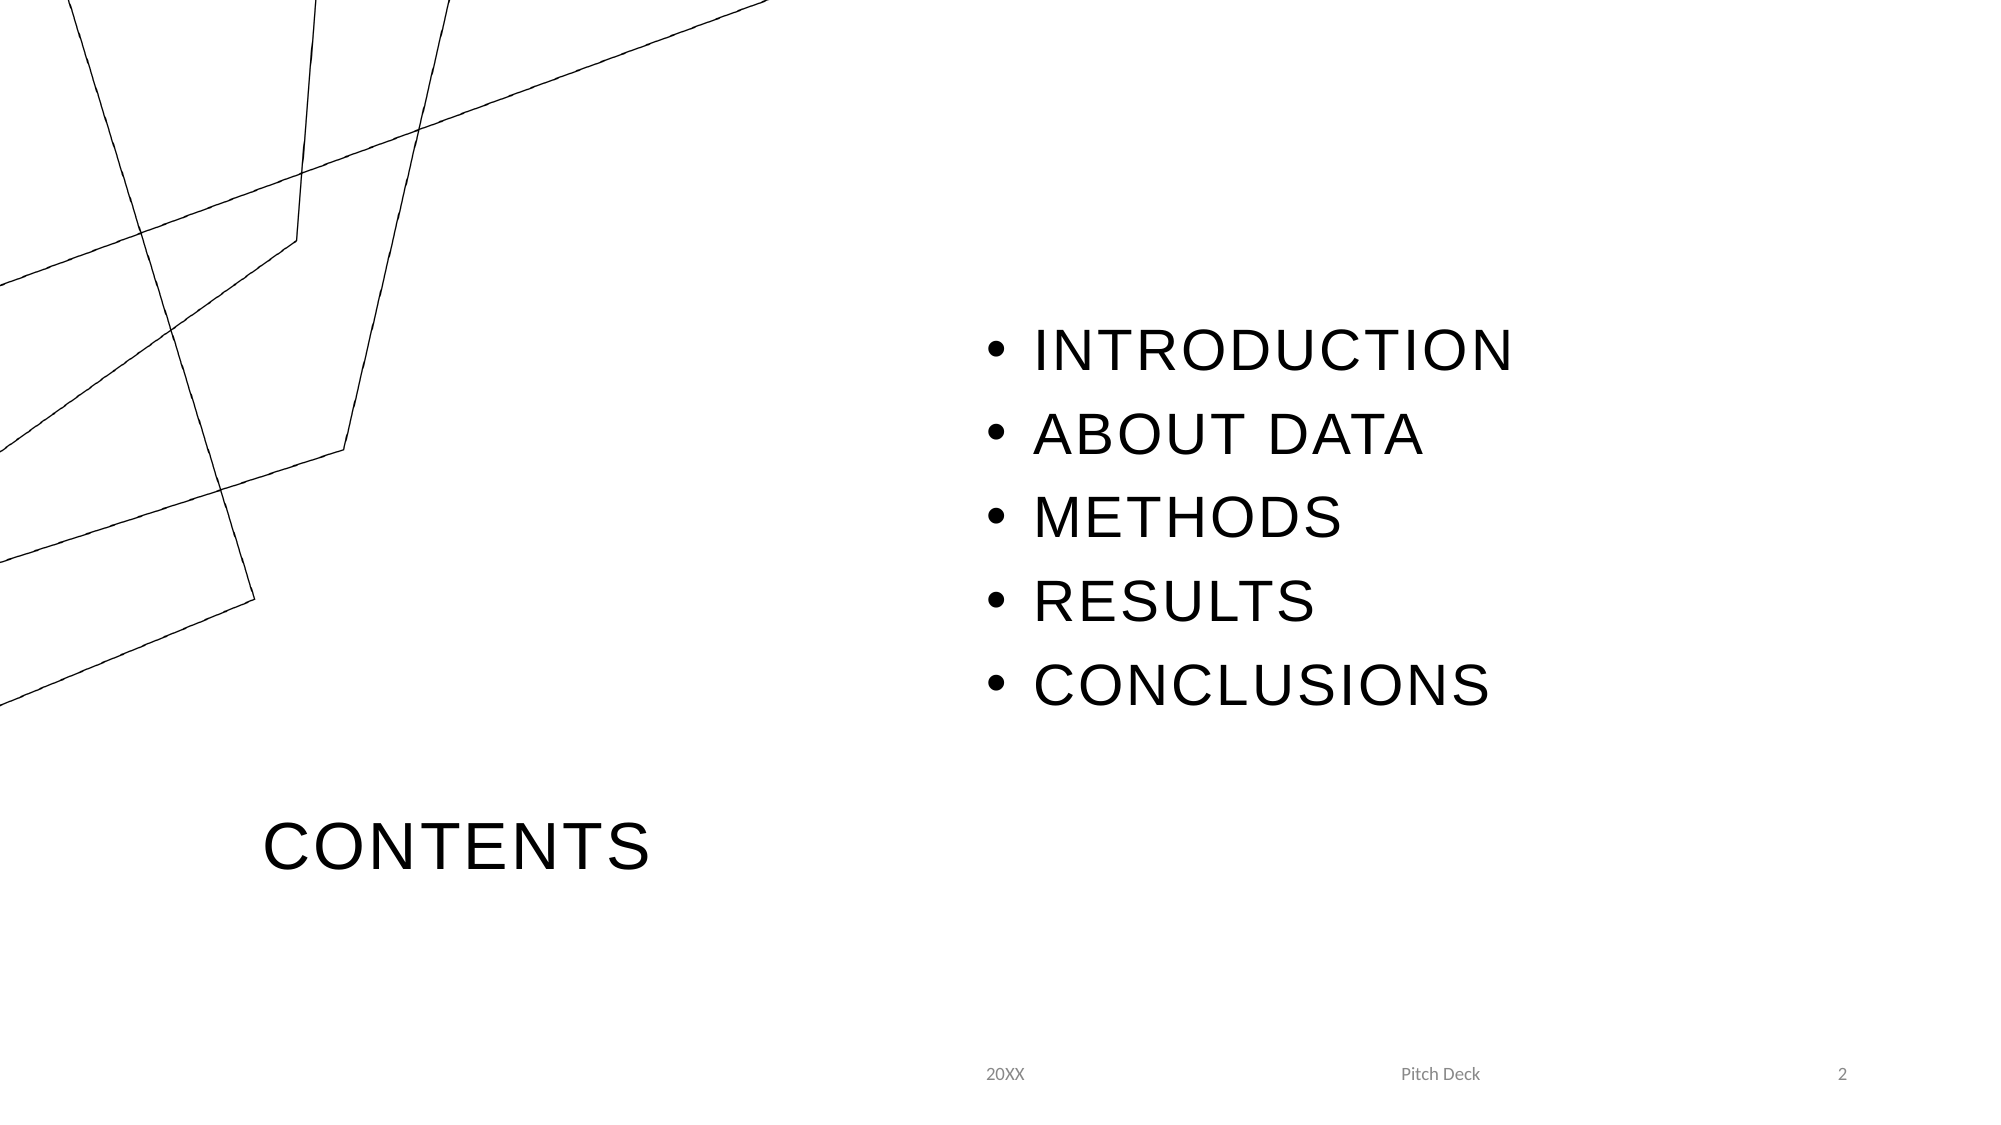

INTRODUCTION
ABOUT DATA
METHODS
RESULTS
CONCLUSIONS

# CONTENTS
20XX
Pitch Deck
2